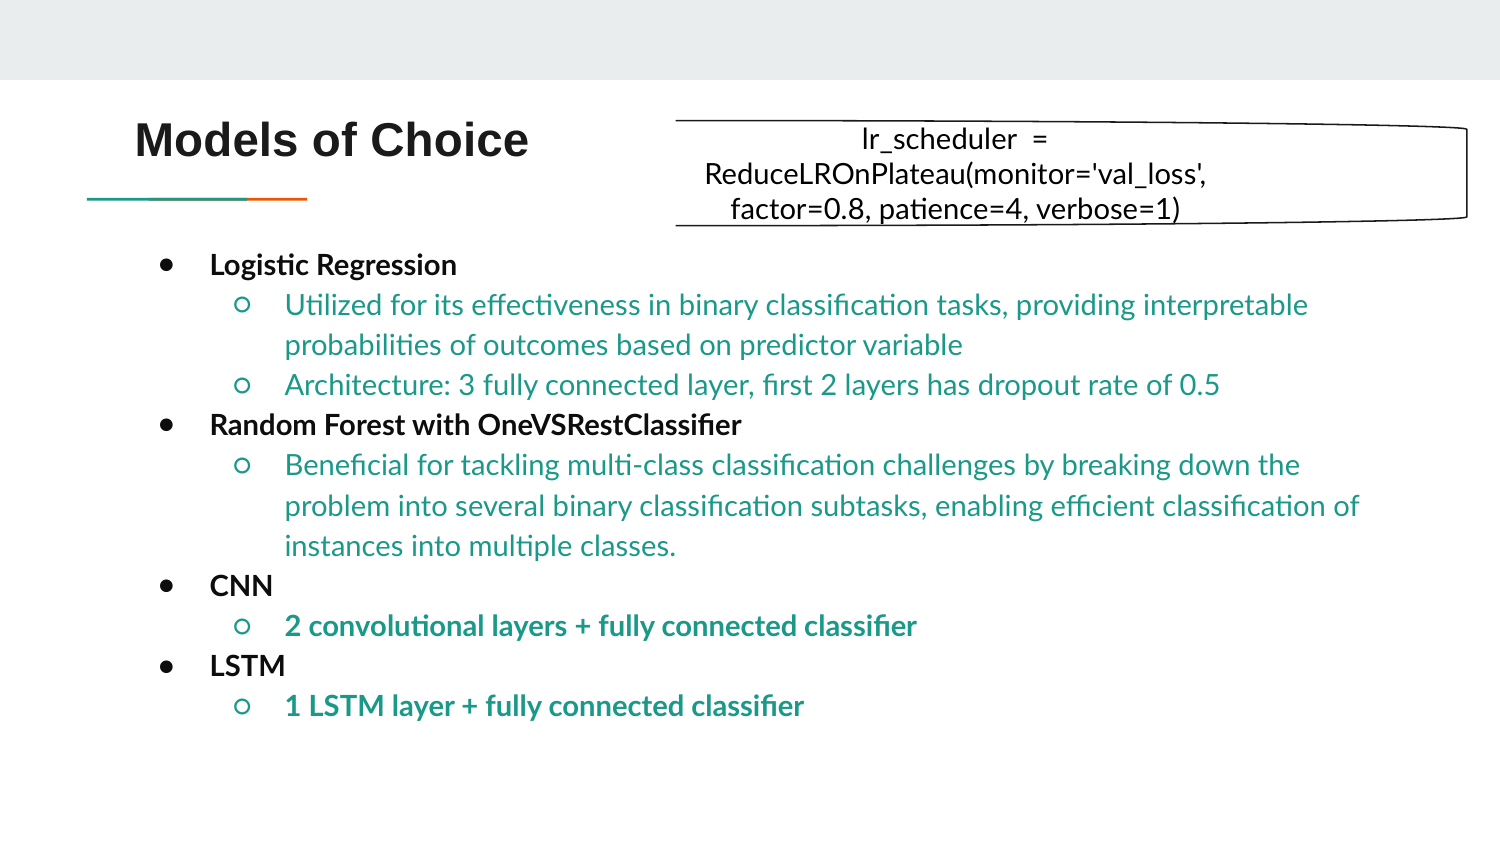

# Models of Choice

lr_scheduler  = ReduceLROnPlateau(monitor='val_loss', factor=0.8, patience=4, verbose=1)
Logistic Regression
Utilized for its effectiveness in binary classification tasks, providing interpretable probabilities of outcomes based on predictor variable
Architecture: 3 fully connected layer, first 2 layers has dropout rate of 0.5
Random Forest with OneVSRestClassifier
Beneficial for tackling multi-class classification challenges by breaking down the problem into several binary classification subtasks, enabling efficient classification of instances into multiple classes.
CNN
2 convolutional layers + fully connected classifier
LSTM
1 LSTM layer + fully connected classifier